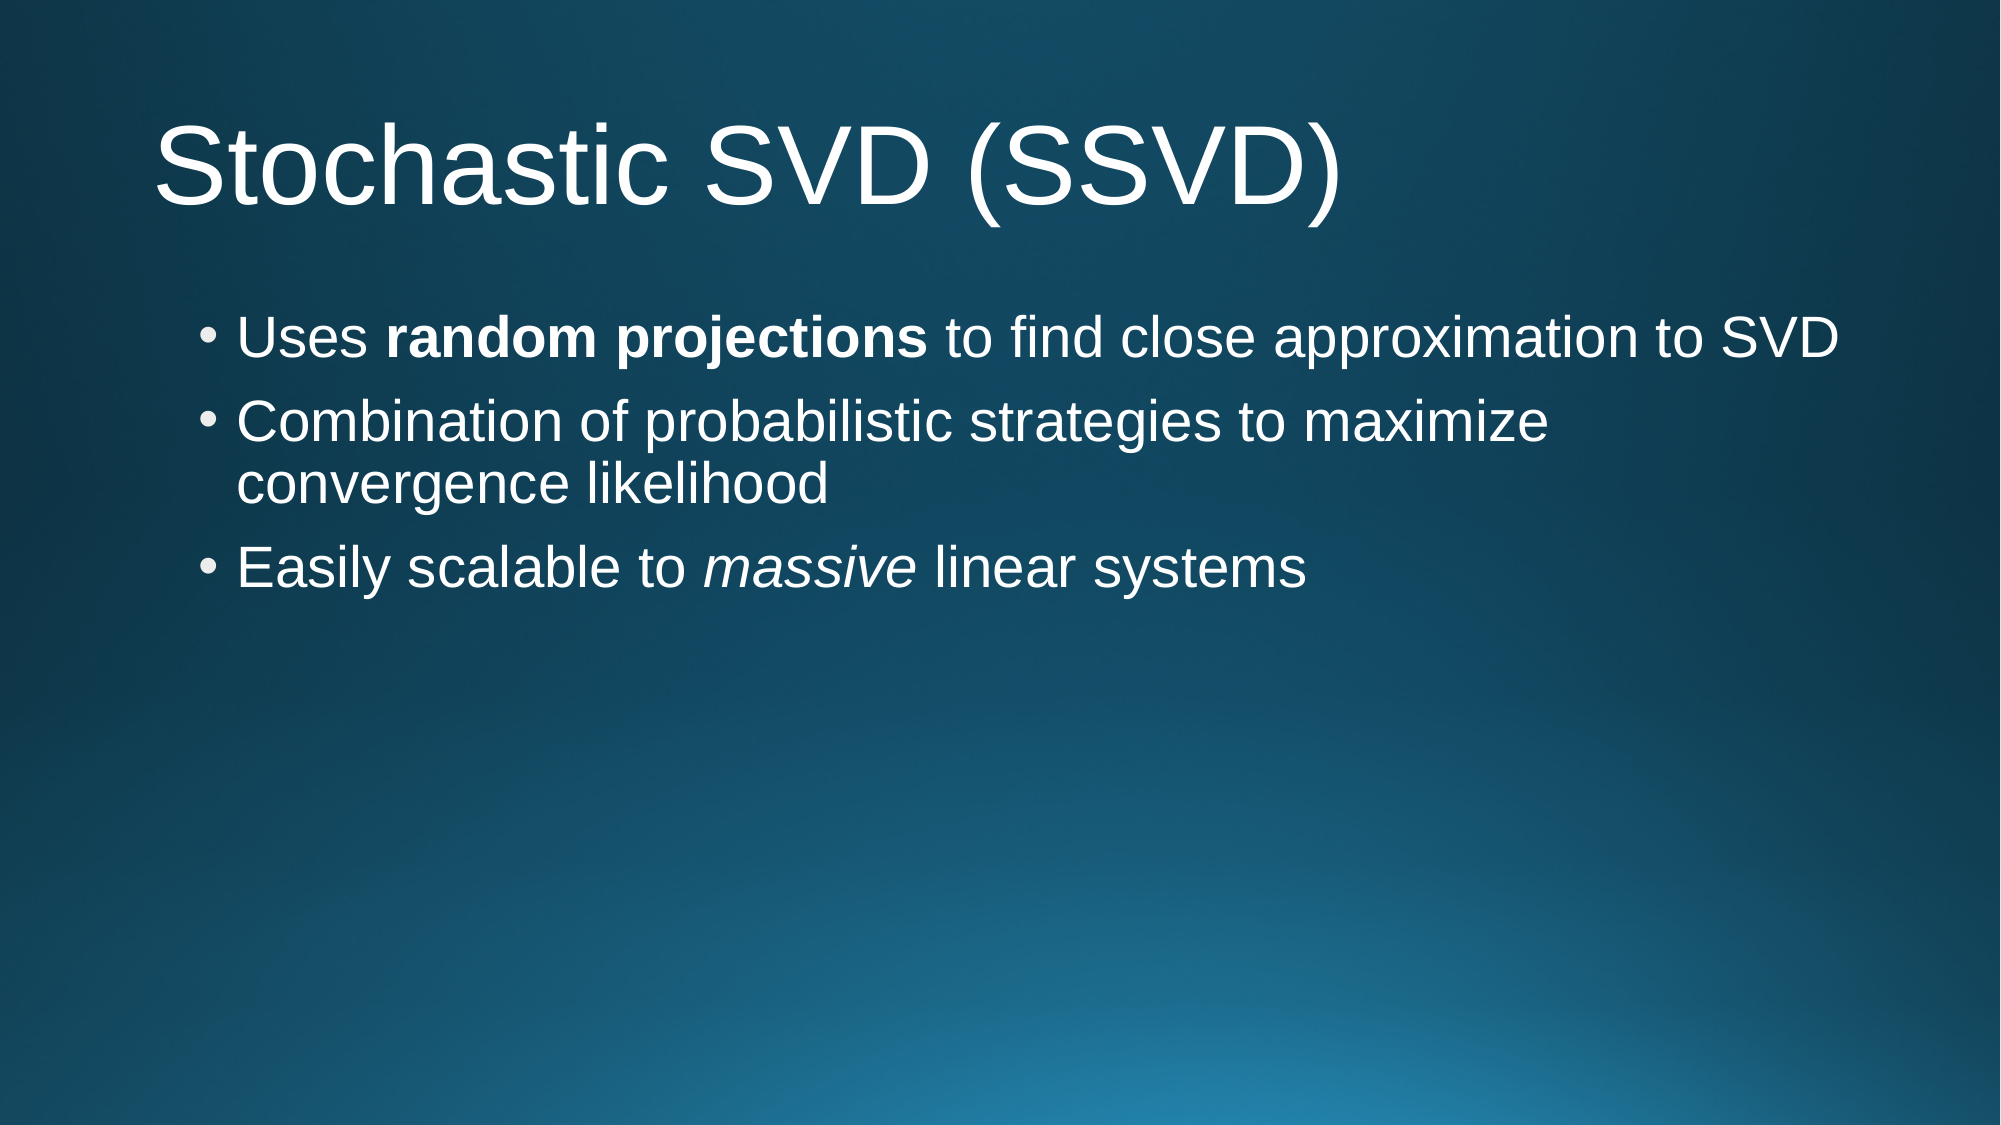

# Stochastic SVD (SSVD)
Uses random projections to find close approximation to SVD
Combination of probabilistic strategies to maximize convergence likelihood
Easily scalable to massive linear systems